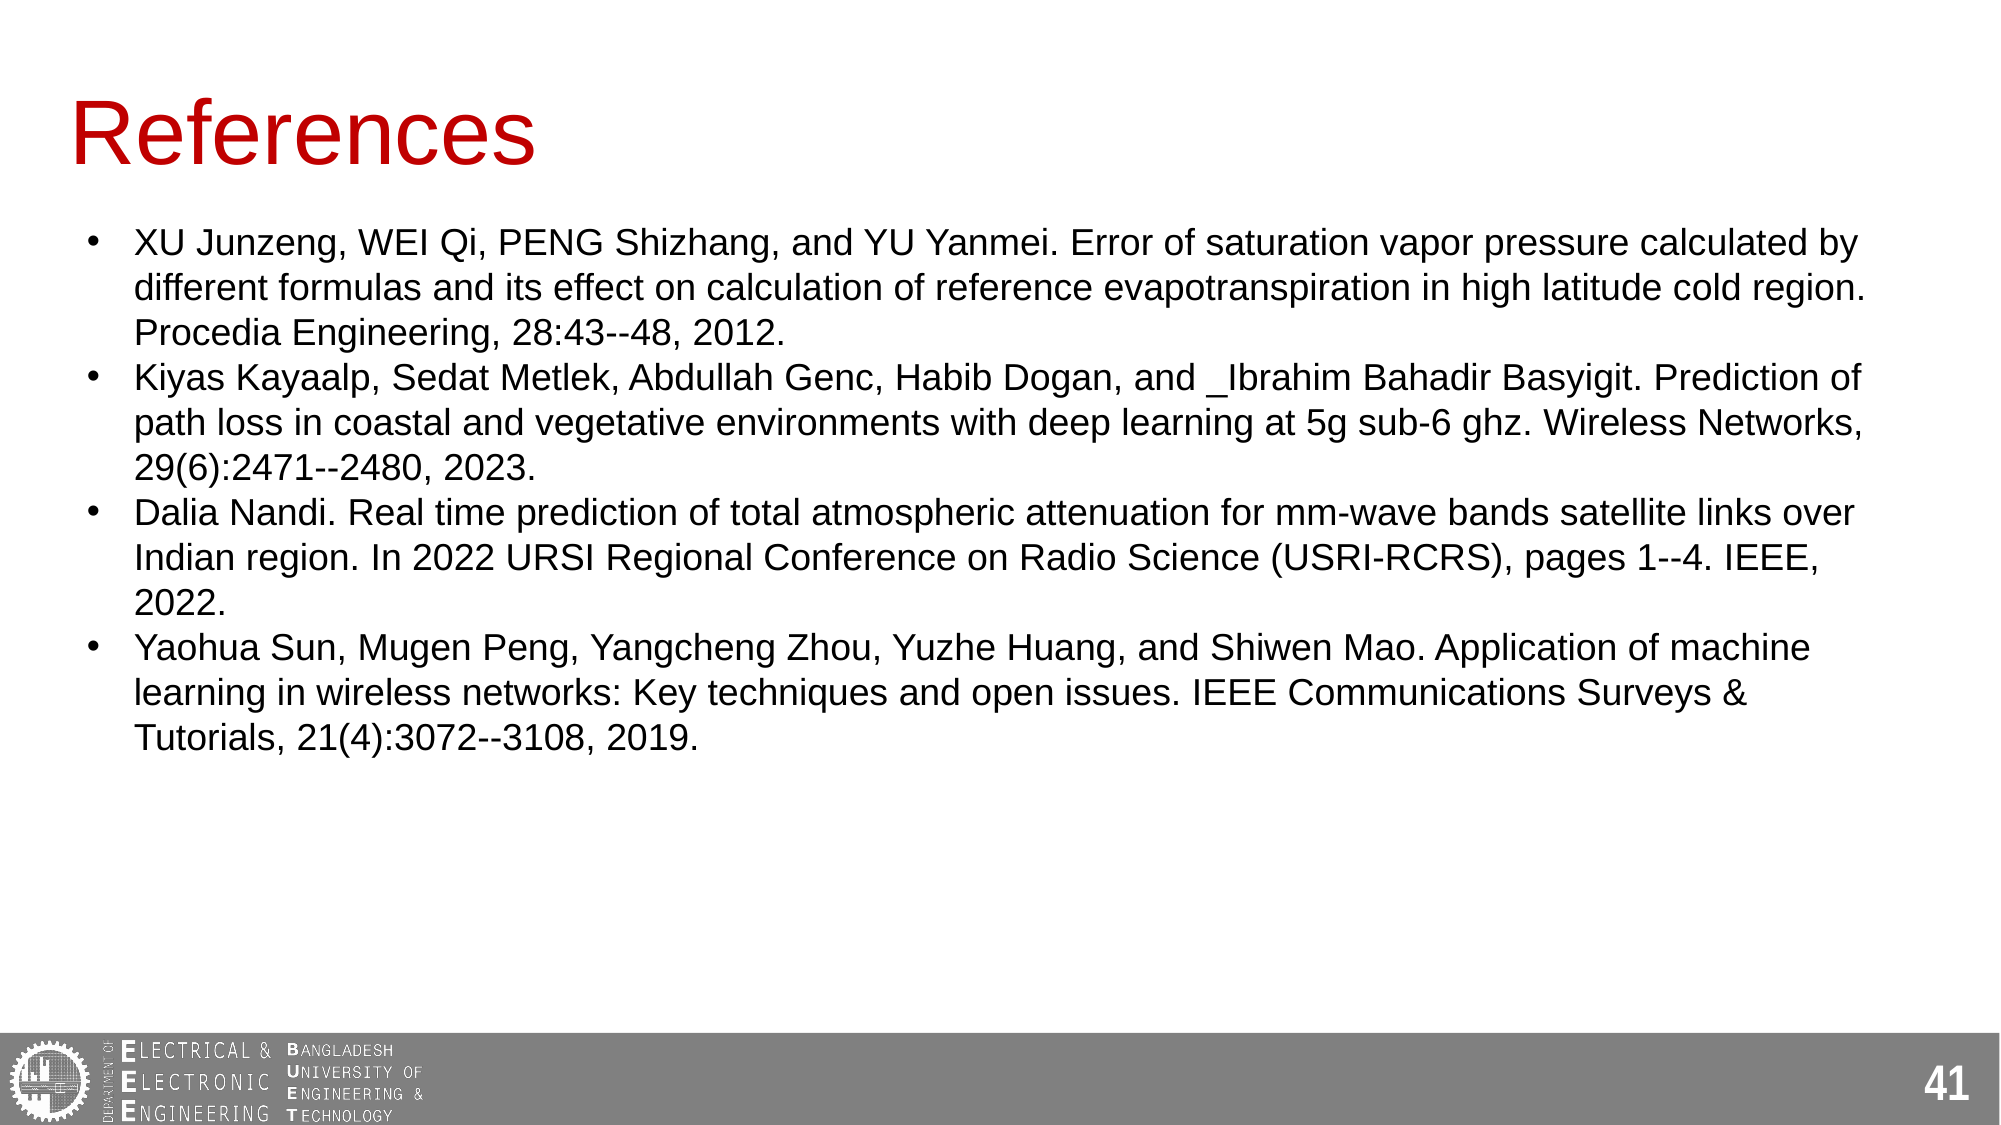

# References
XU Junzeng, WEI Qi, PENG Shizhang, and YU Yanmei. Error of saturation vapor pressure calculated by different formulas and its effect on calculation of reference evapotranspiration in high latitude cold region. Procedia Engineering, 28:43--48, 2012.
Kiyas Kayaalp, Sedat Metlek, Abdullah Genc, Habib Dogan, and _Ibrahim Bahadir Basyigit. Prediction of path loss in coastal and vegetative environments with deep learning at 5g sub-6 ghz. Wireless Networks, 29(6):2471--2480, 2023.
Dalia Nandi. Real time prediction of total atmospheric attenuation for mm-wave bands satellite links over Indian region. In 2022 URSI Regional Conference on Radio Science (USRI-RCRS), pages 1--4. IEEE, 2022.
Yaohua Sun, Mugen Peng, Yangcheng Zhou, Yuzhe Huang, and Shiwen Mao. Application of machine learning in wireless networks: Key techniques and open issues. IEEE Communications Surveys & Tutorials, 21(4):3072--3108, 2019.
41